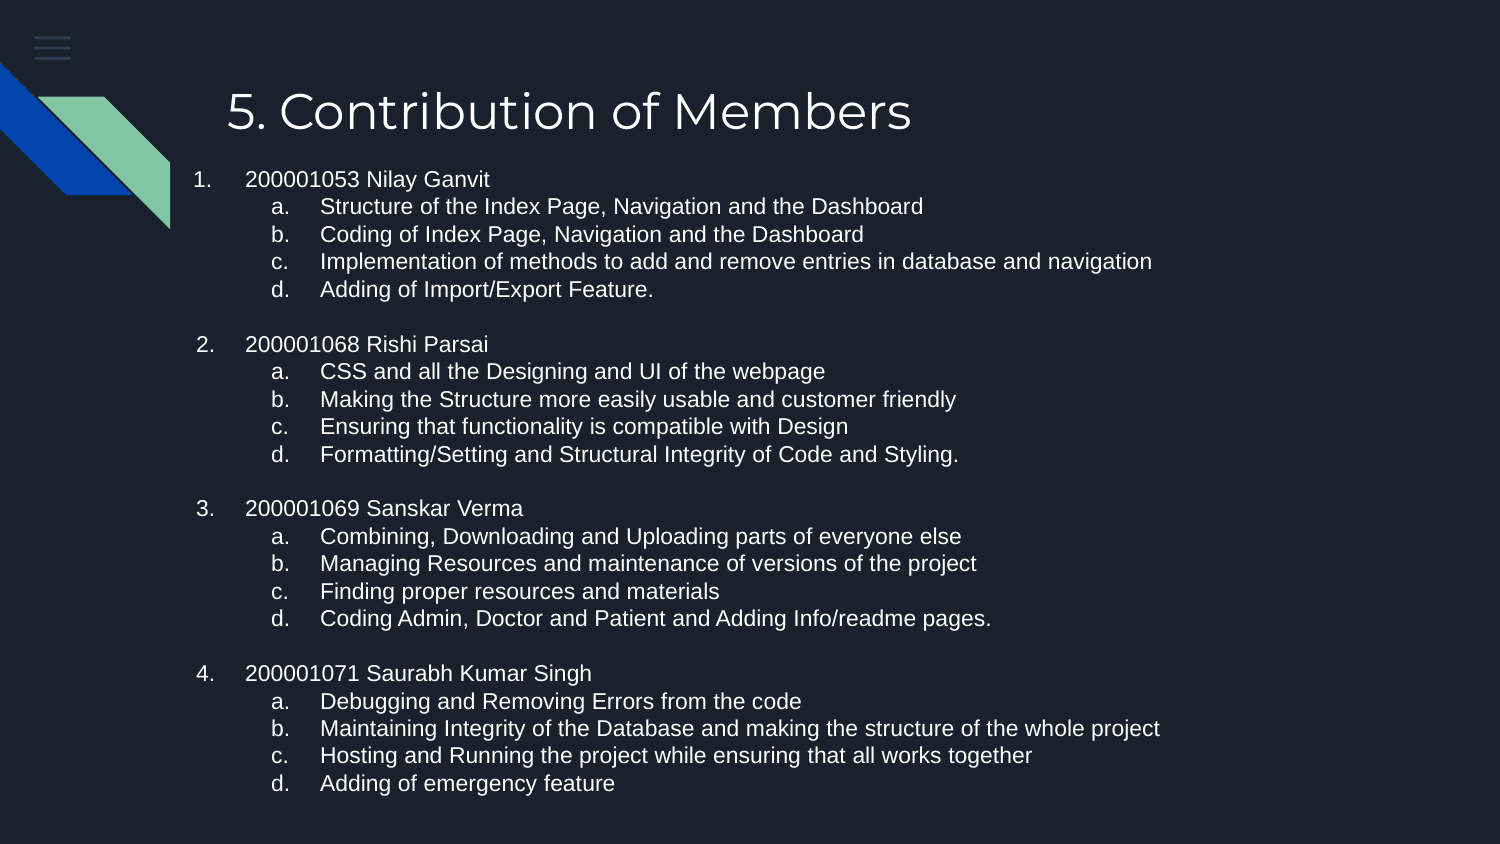

# 5. Contribution of Members
200001053 Nilay Ganvit
Structure of the Index Page, Navigation and the Dashboard
Coding of Index Page, Navigation and the Dashboard
Implementation of methods to add and remove entries in database and navigation
Adding of Import/Export Feature.

200001068 Rishi Parsai
CSS and all the Designing and UI of the webpage
Making the Structure more easily usable and customer friendly
Ensuring that functionality is compatible with Design
Formatting/Setting and Structural Integrity of Code and Styling.

200001069 Sanskar Verma
Combining, Downloading and Uploading parts of everyone else
Managing Resources and maintenance of versions of the project
Finding proper resources and materials
Coding Admin, Doctor and Patient and Adding Info/readme pages.

200001071 Saurabh Kumar Singh
Debugging and Removing Errors from the code
Maintaining Integrity of the Database and making the structure of the whole project
Hosting and Running the project while ensuring that all works together
Adding of emergency feature